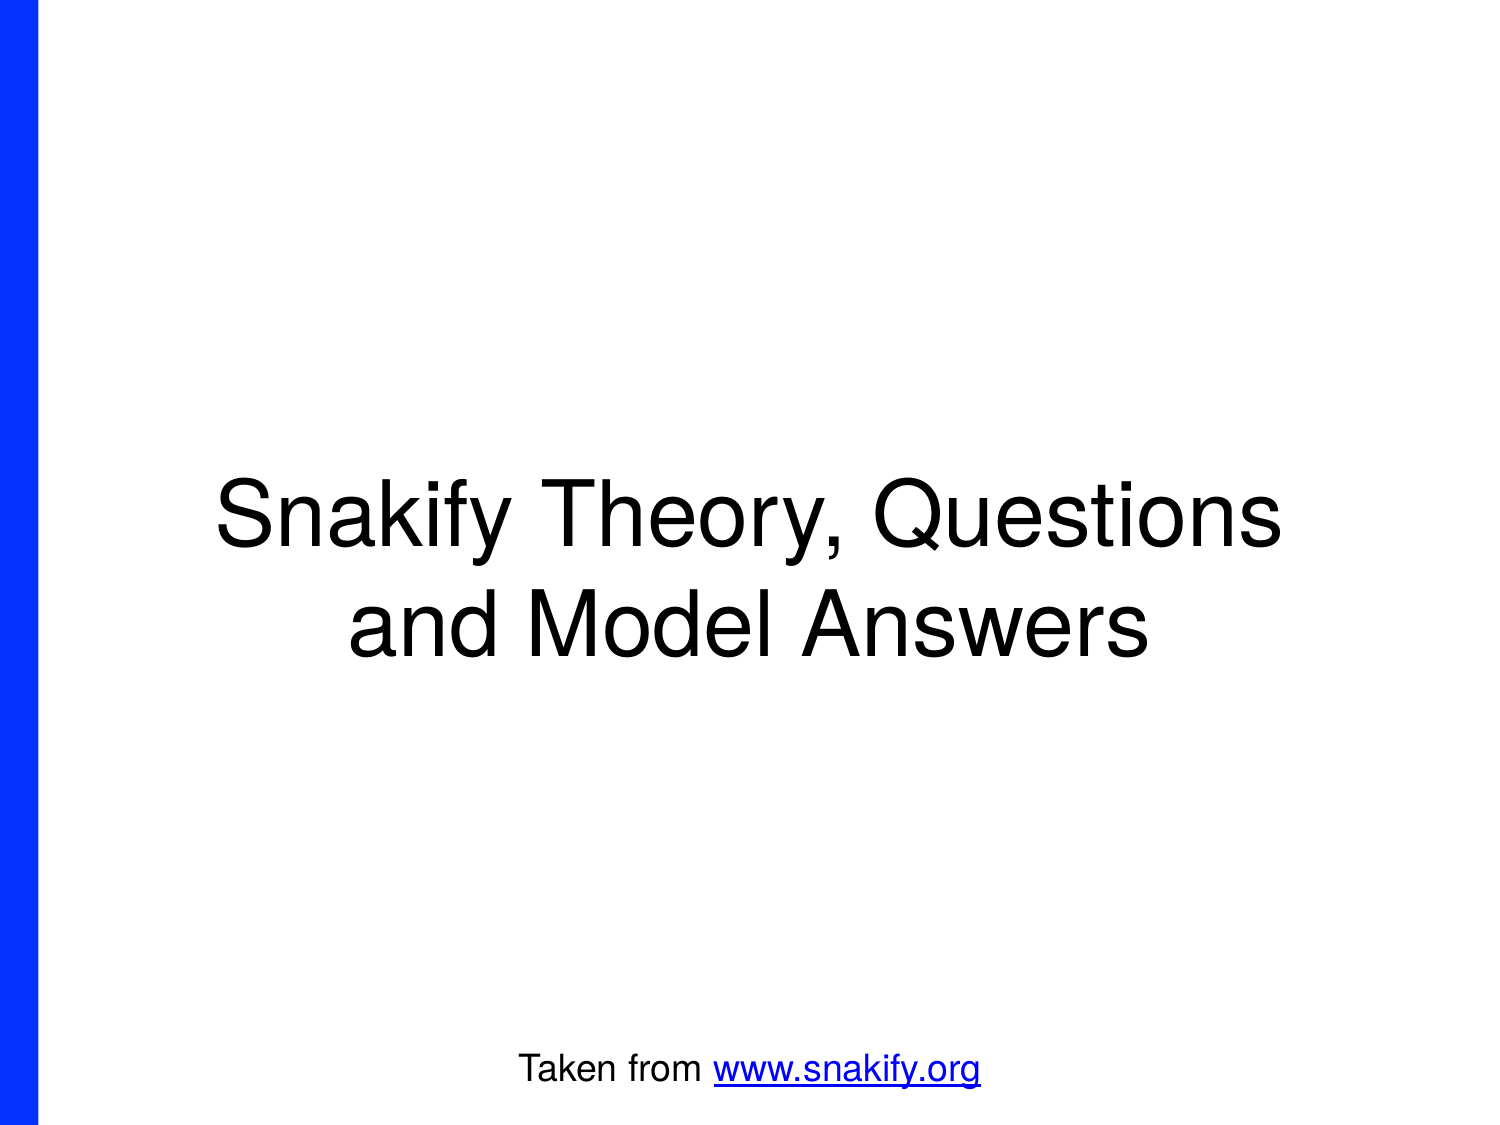

Snakify Theory, Questions
and Model Answers
Taken from www.snakify.org